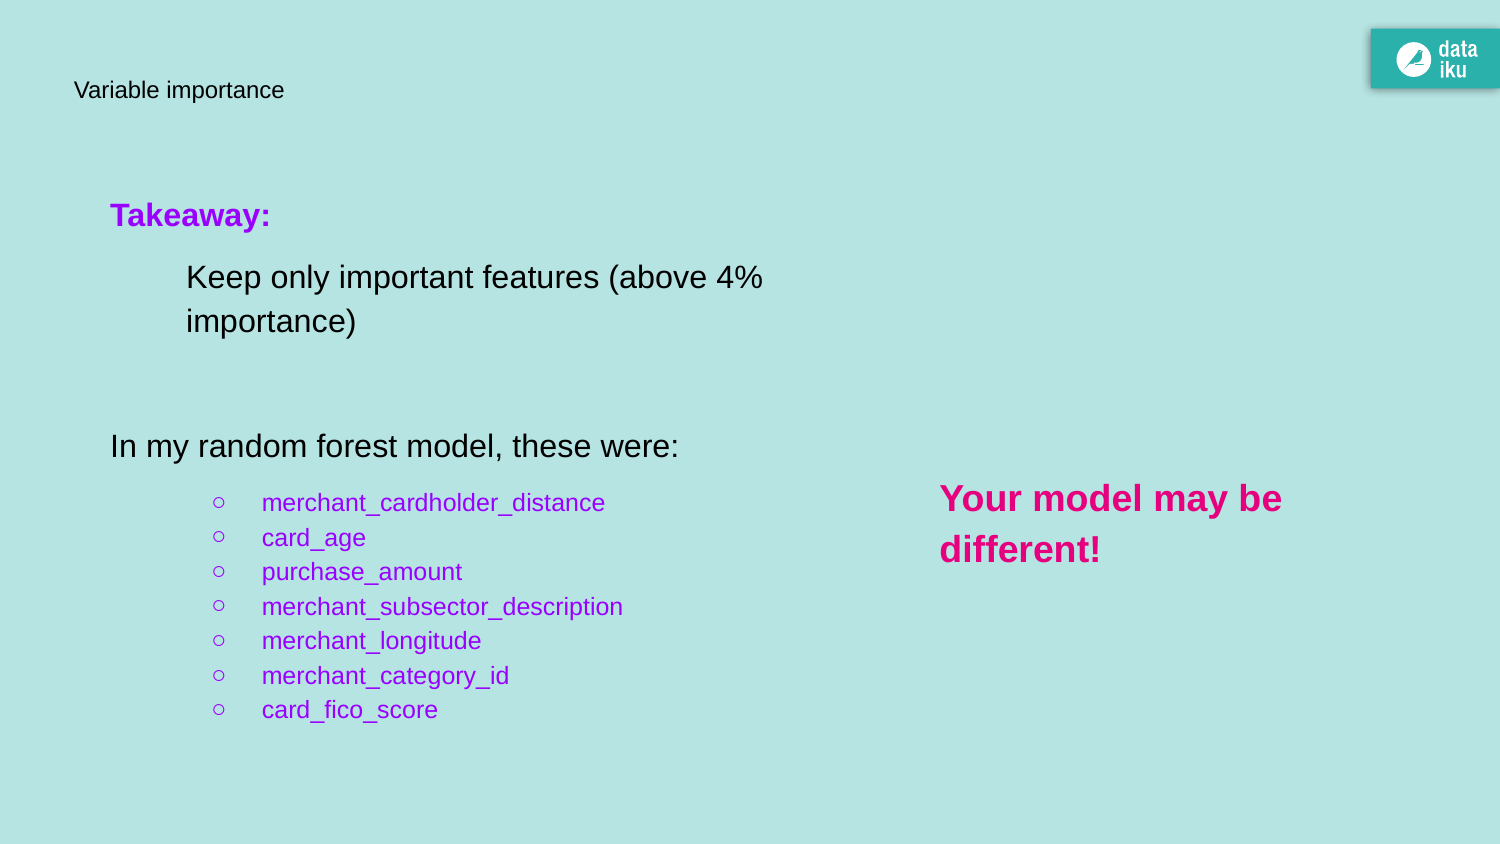

# Variable importance
Takeaway:
Keep only important features (above 4% importance)

In my random forest model, these were:
merchant_cardholder_distance
card_age
purchase_amount
merchant_subsector_description
merchant_longitude
merchant_category_id
card_fico_score

Your model may be different!